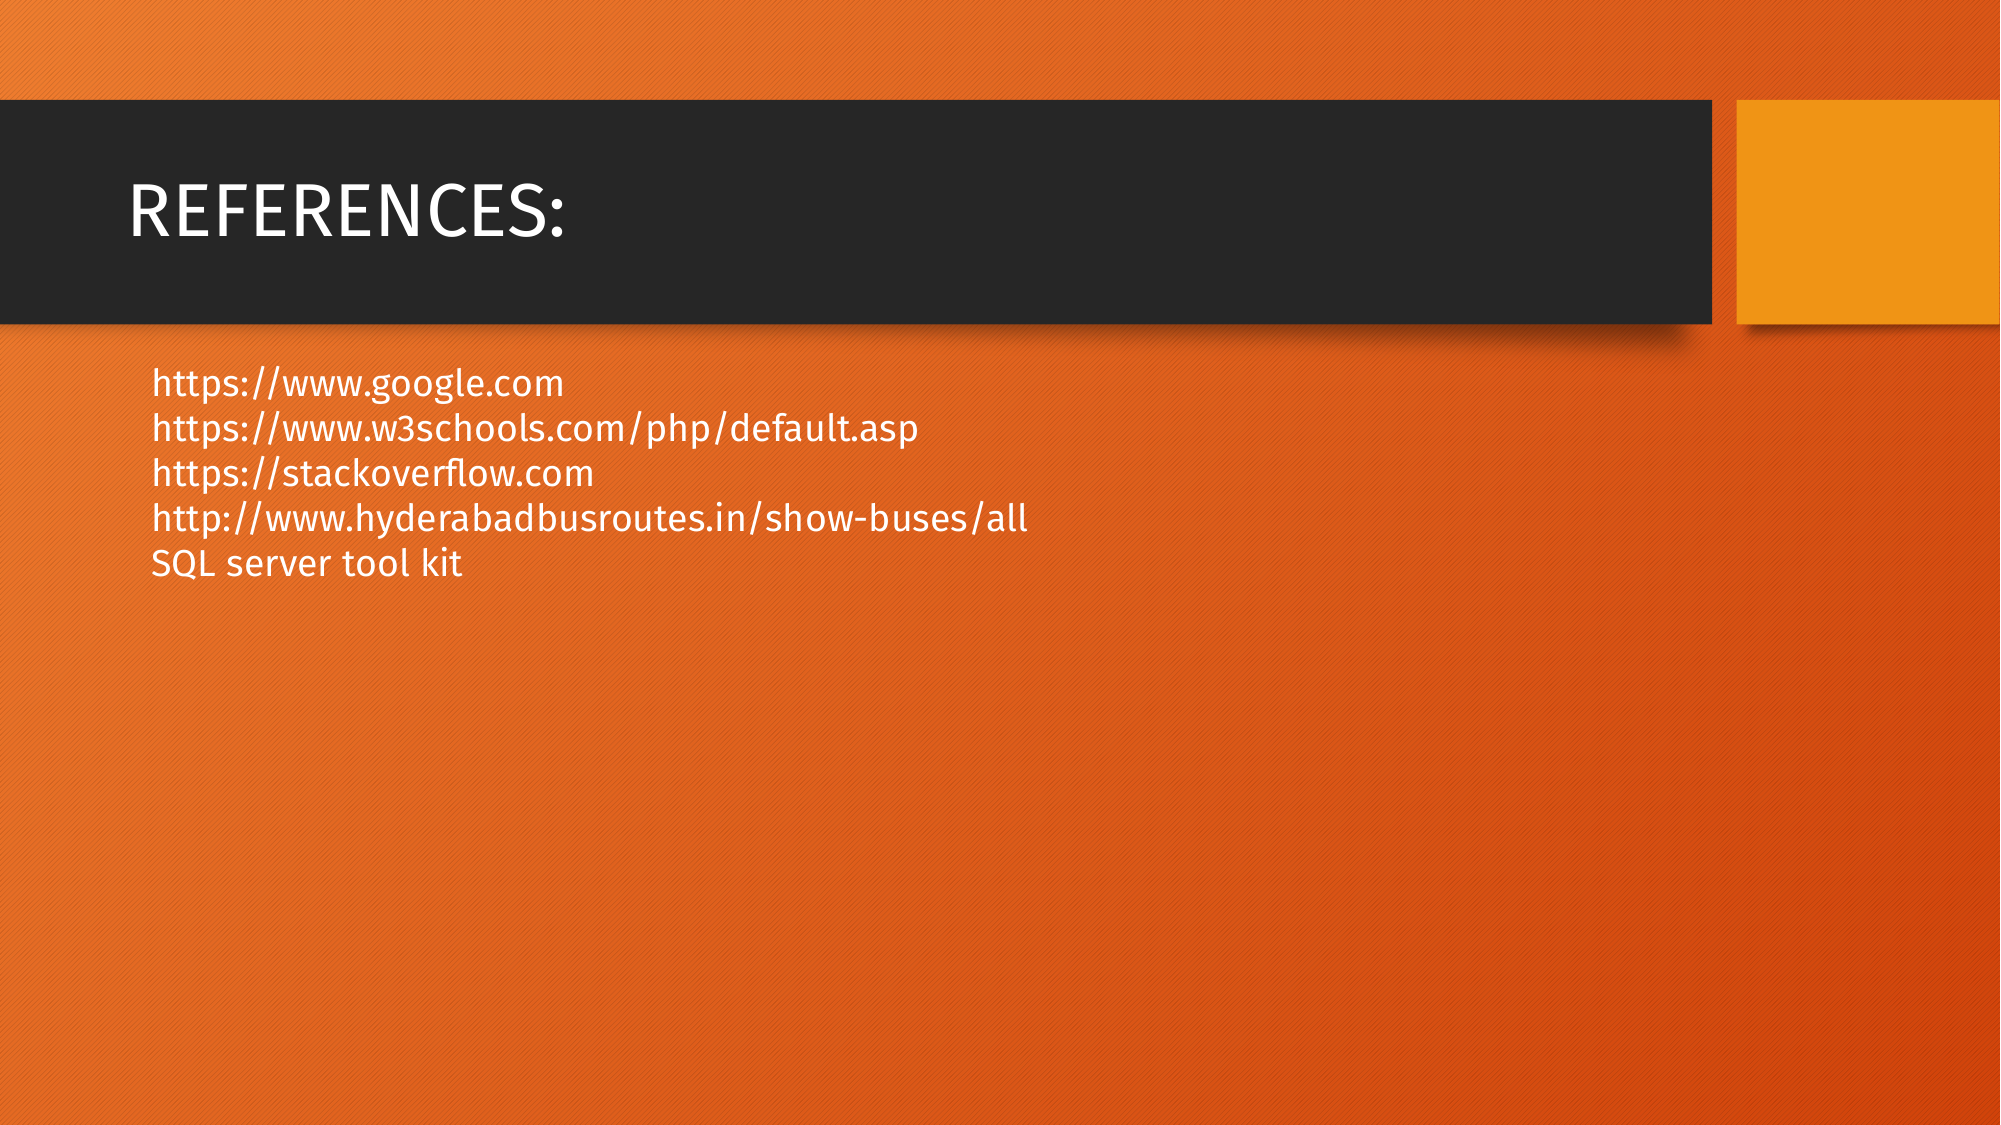

# REFERENCES:
https://www.google.com
https://www.w3schools.com/php/default.asp
https://stackoverflow.com
http://www.hyderabadbusroutes.in/show-buses/all
SQL server tool kit